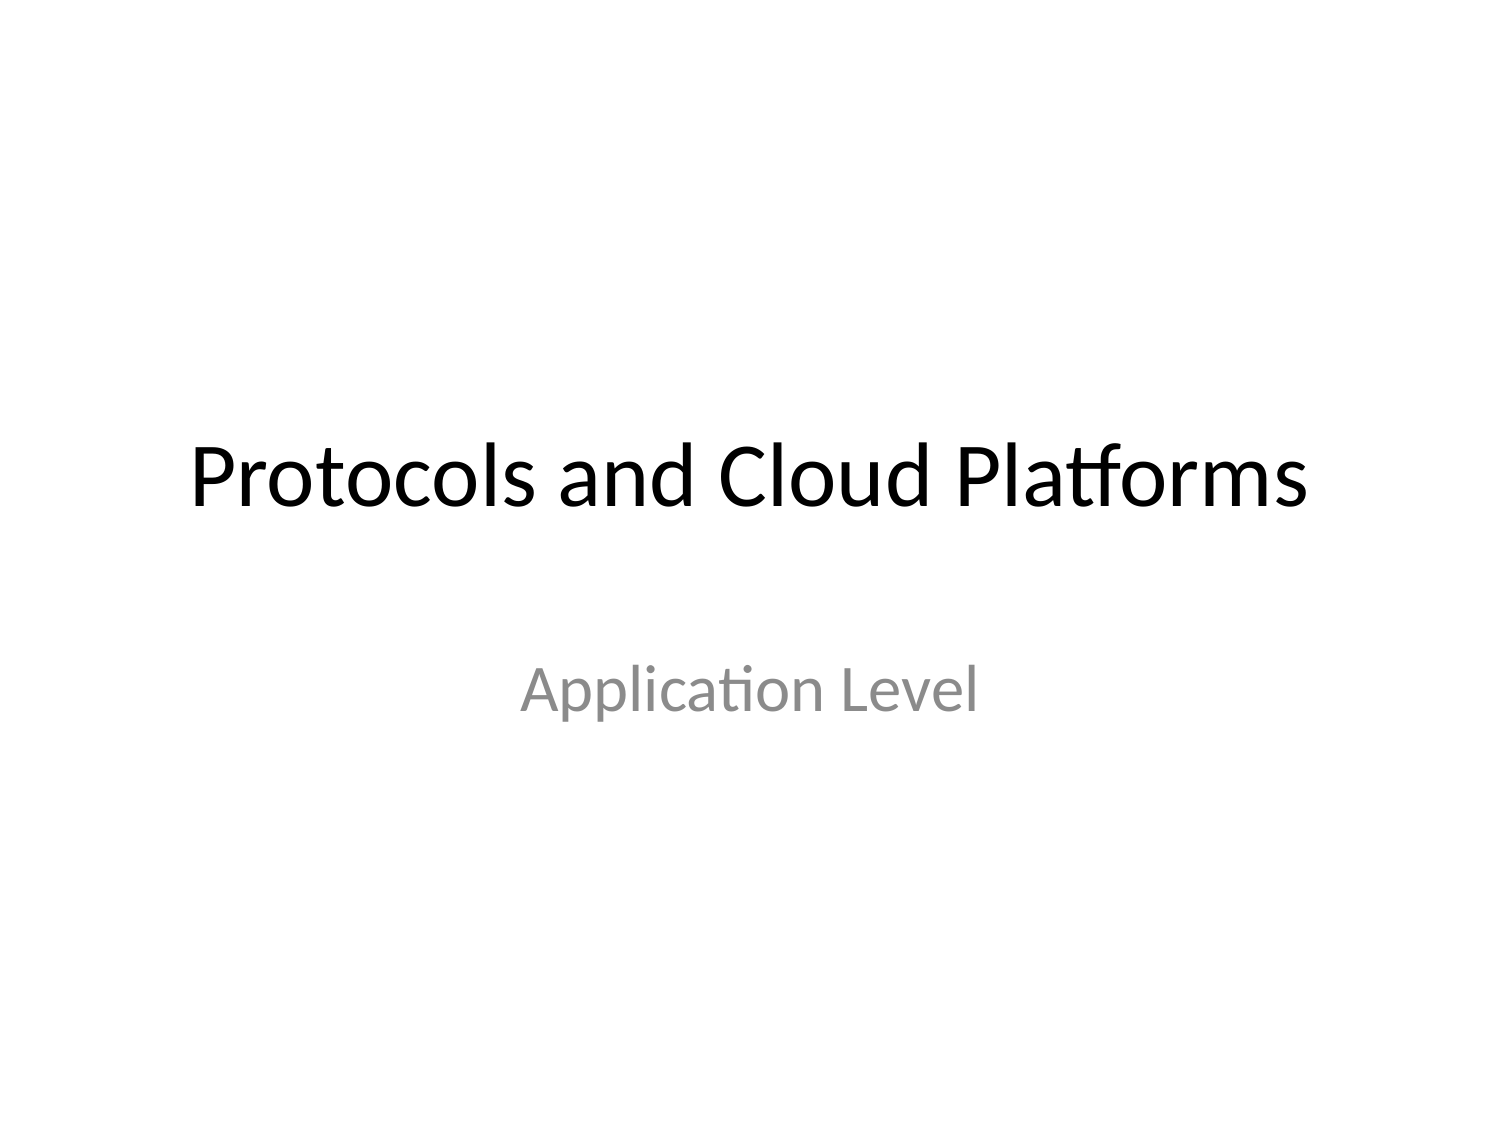

# Protocols and Cloud Platforms
Application Level